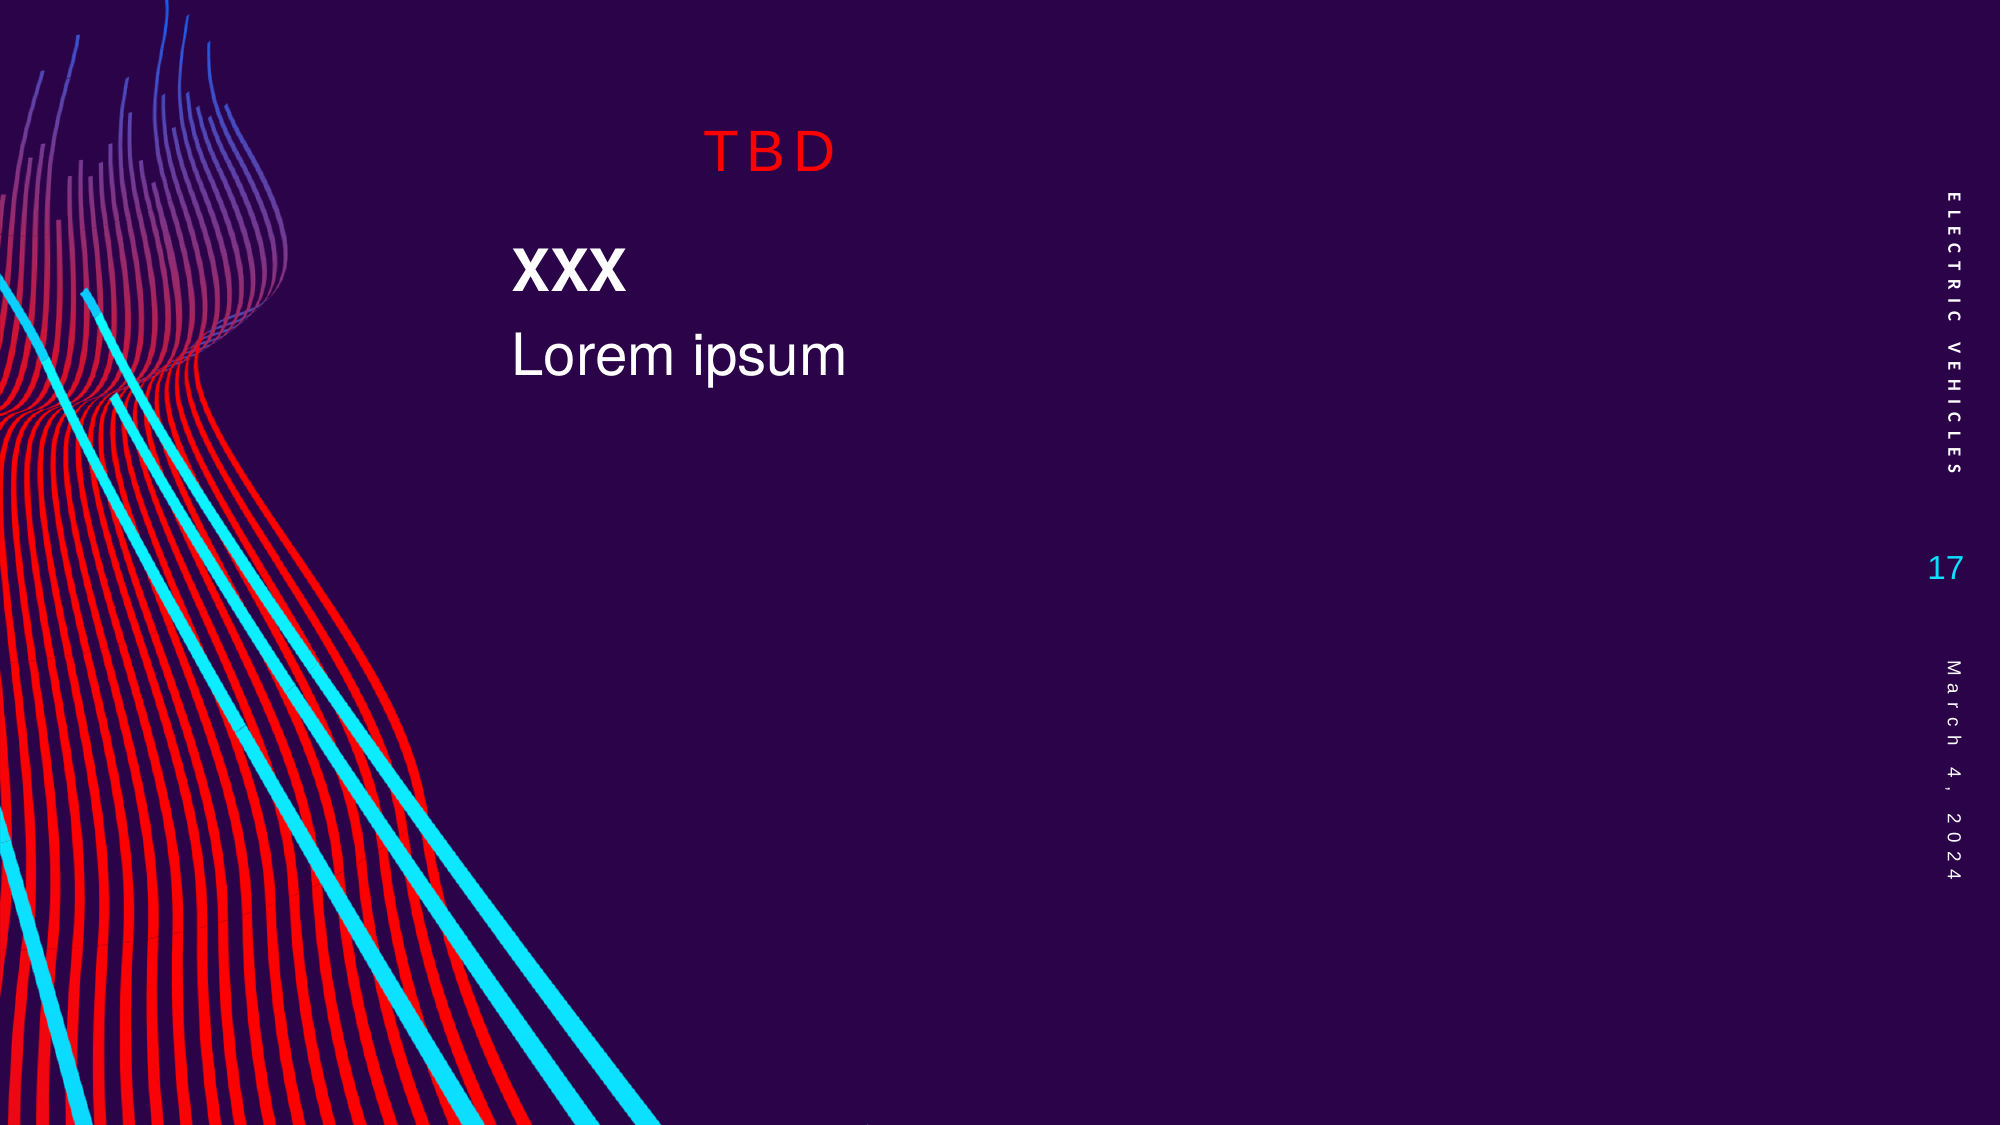

# TBD
ELECTRIC VEHICLES
XXX
Lorem ipsum
17
March 4, 2024